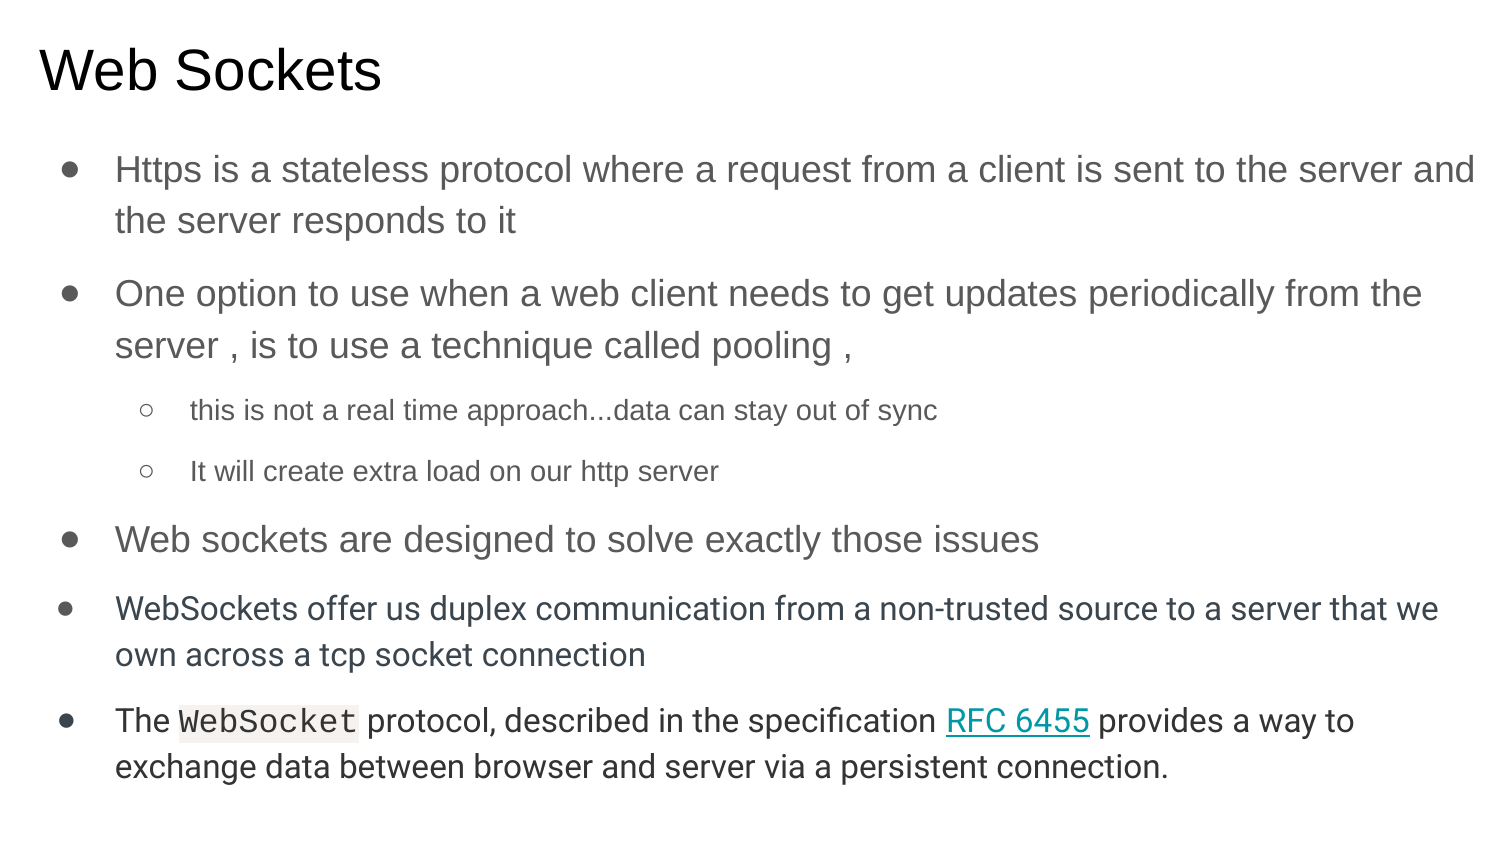

# Web Sockets
Https is a stateless protocol where a request from a client is sent to the server and the server responds to it
One option to use when a web client needs to get updates periodically from the server , is to use a technique called pooling ,
this is not a real time approach...data can stay out of sync
It will create extra load on our http server
Web sockets are designed to solve exactly those issues
WebSockets offer us duplex communication from a non-trusted source to a server that we own across a tcp socket connection
The WebSocket protocol, described in the specification RFC 6455 provides a way to exchange data between browser and server via a persistent connection.